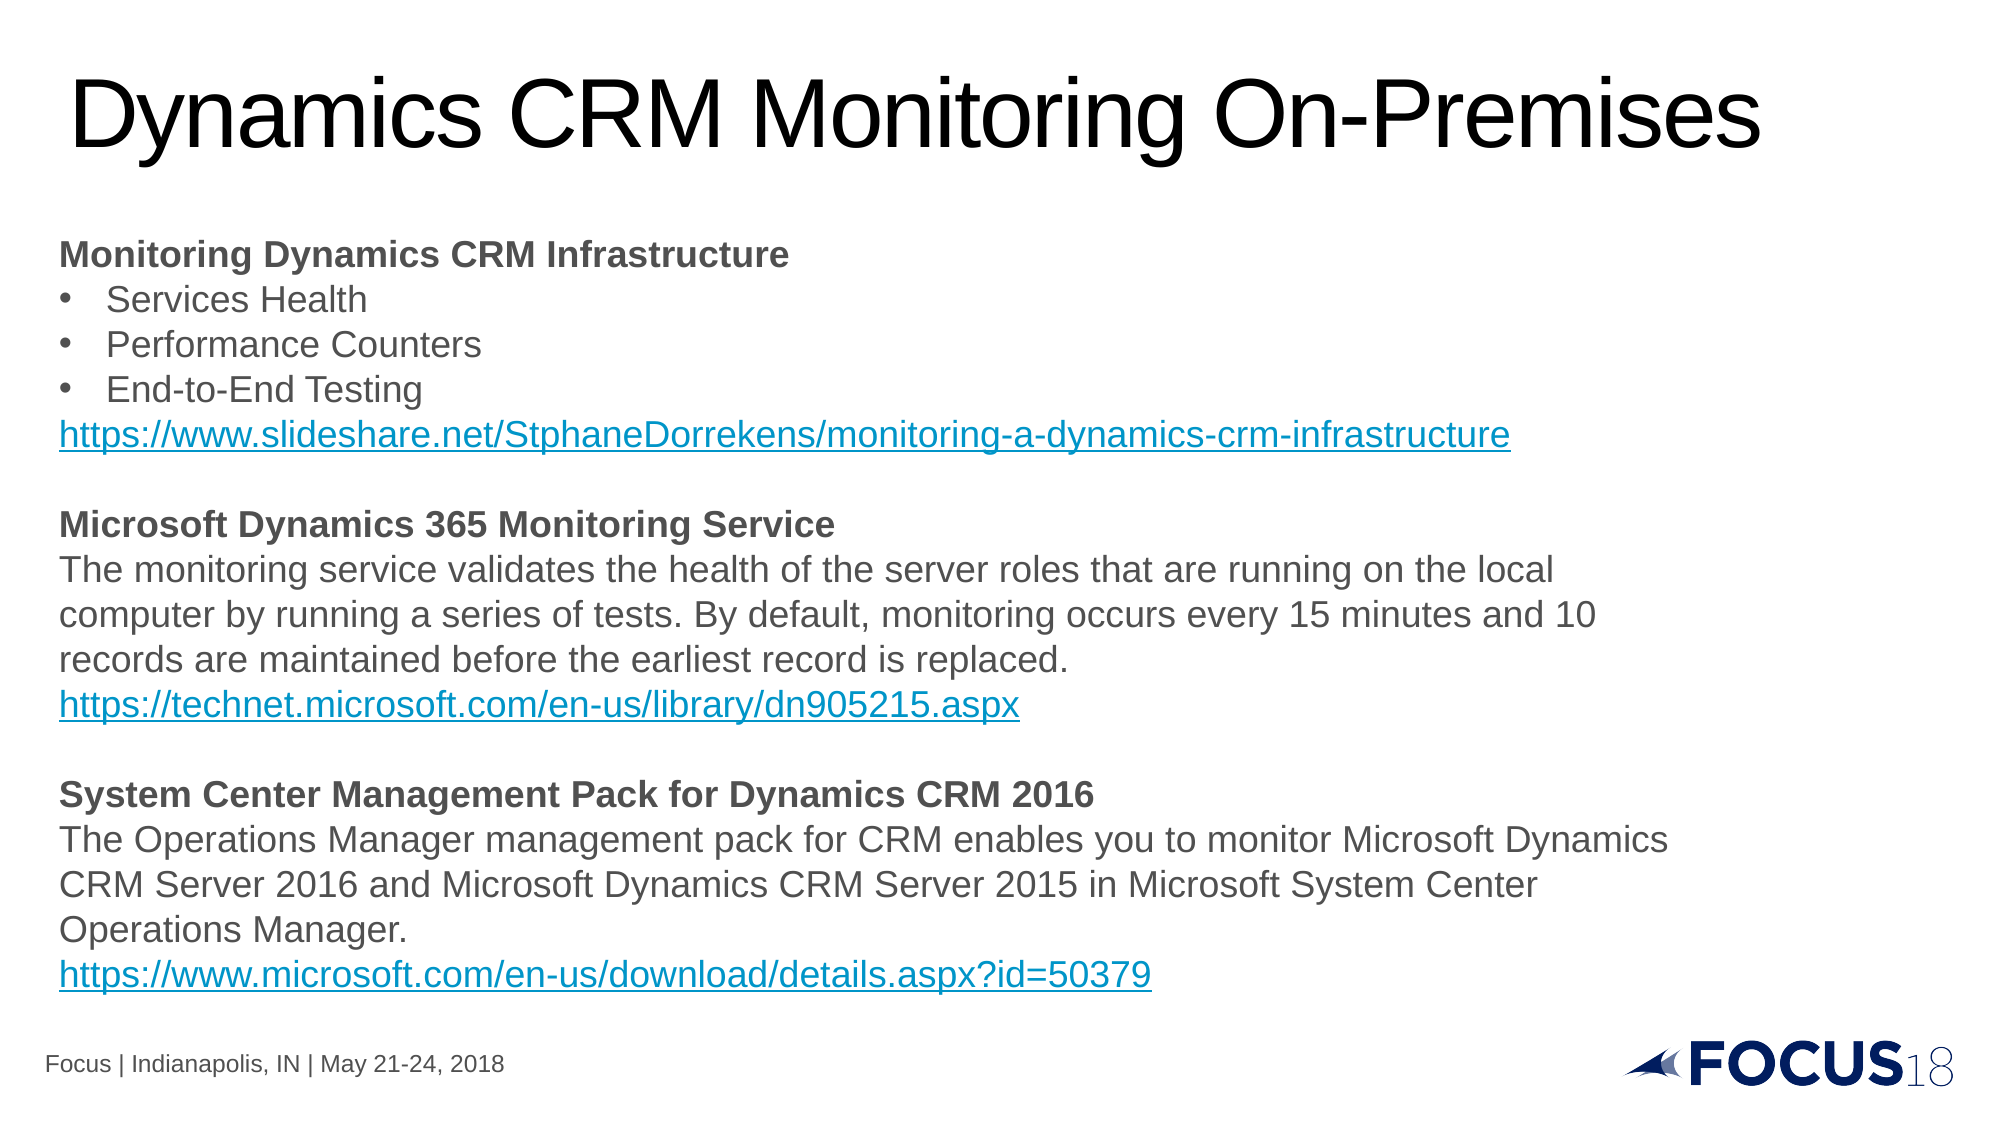

# Dynamics CRM Monitoring On-Premises
Monitoring Dynamics CRM Infrastructure
Services Health
Performance Counters
End-to-End Testing
https://www.slideshare.net/StphaneDorrekens/monitoring-a-dynamics-crm-infrastructure

Microsoft Dynamics 365 Monitoring Service
The monitoring service validates the health of the server roles that are running on the local computer by running a series of tests. By default, monitoring occurs every 15 minutes and 10 records are maintained before the earliest record is replaced.
https://technet.microsoft.com/en-us/library/dn905215.aspx

System Center Management Pack for Dynamics CRM 2016
The Operations Manager management pack for CRM enables you to monitor Microsoft Dynamics CRM Server 2016 and Microsoft Dynamics CRM Server 2015 in Microsoft System Center Operations Manager.
https://www.microsoft.com/en-us/download/details.aspx?id=50379